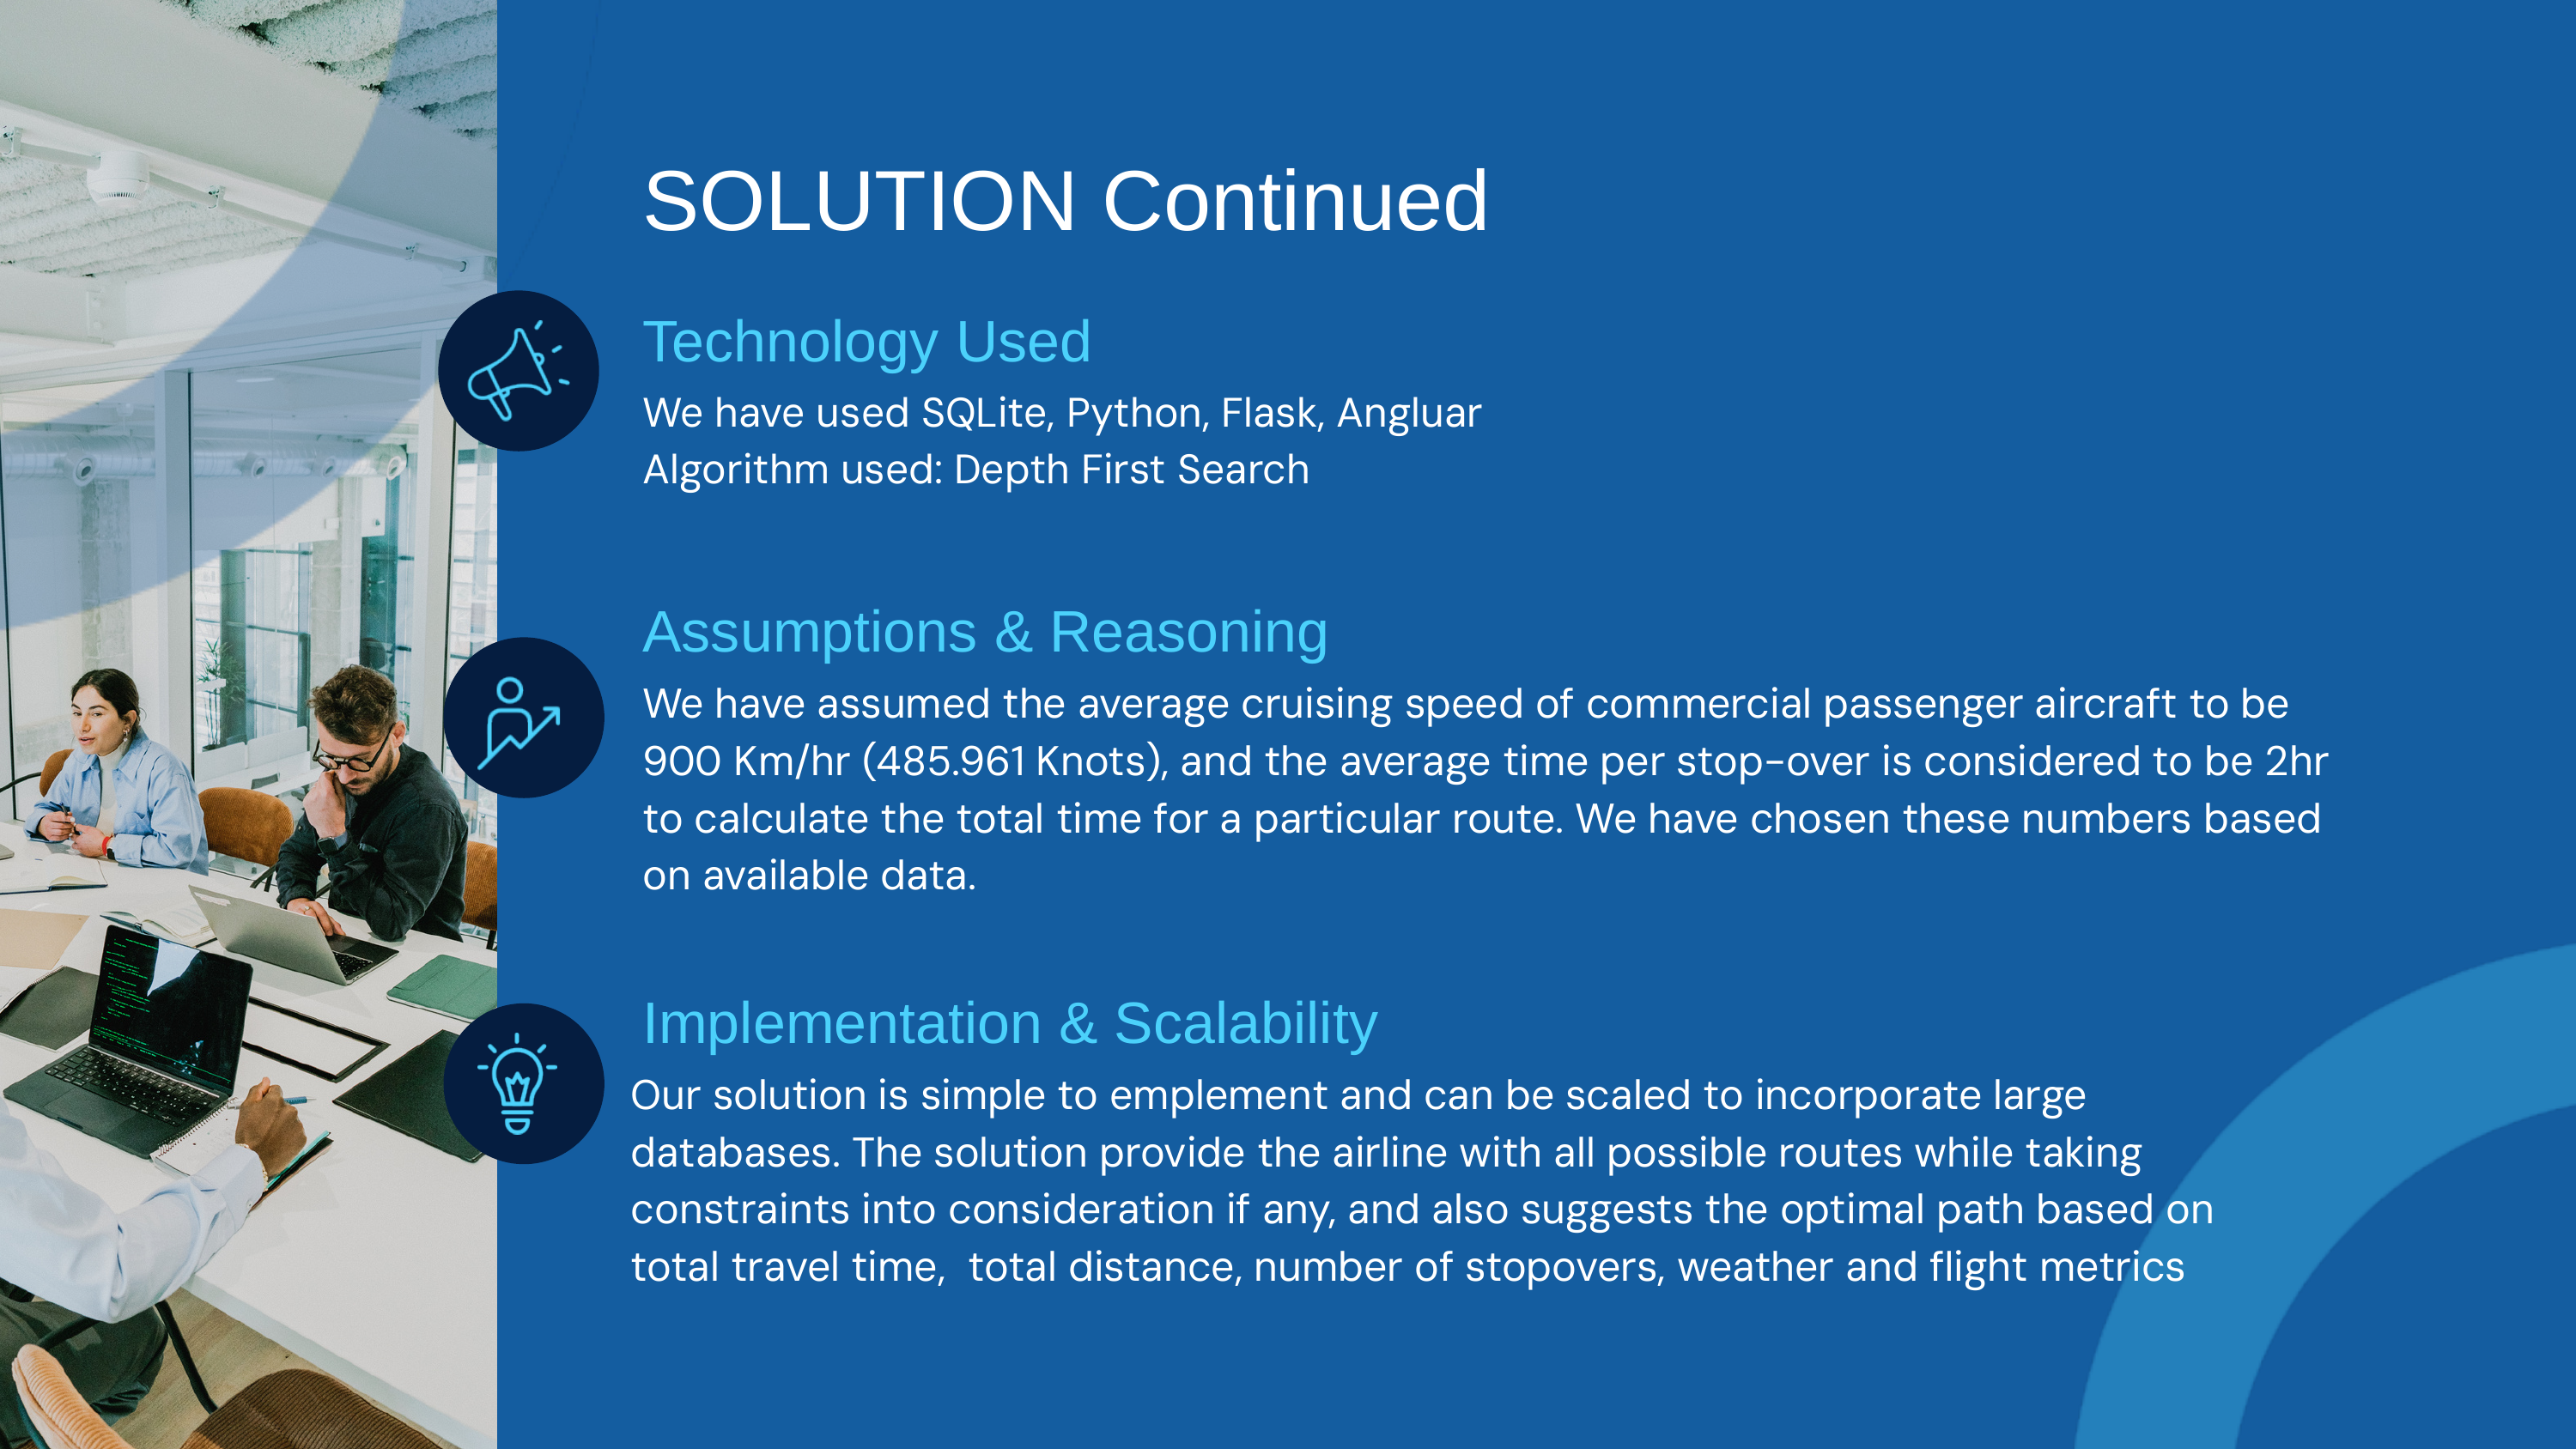

SOLUTION Continued

Technology Used

We have used SQLite, Python, Flask, Angluar
Algorithm used: Depth First Search
Assumptions & Reasoning

We have assumed the average cruising speed of commercial passenger aircraft to be 900 Km/hr (485.961 Knots), and the average time per stop-over is considered to be 2hr to calculate the total time for a particular route. We have chosen these numbers based on available data.

Implementation & Scalability

Our solution is simple to emplement and can be scaled to incorporate large databases. The solution provide the airline with all possible routes while taking constraints into consideration if any, and also suggests the optimal path based on total travel time,  total distance, number of stopovers, weather and flight metrics